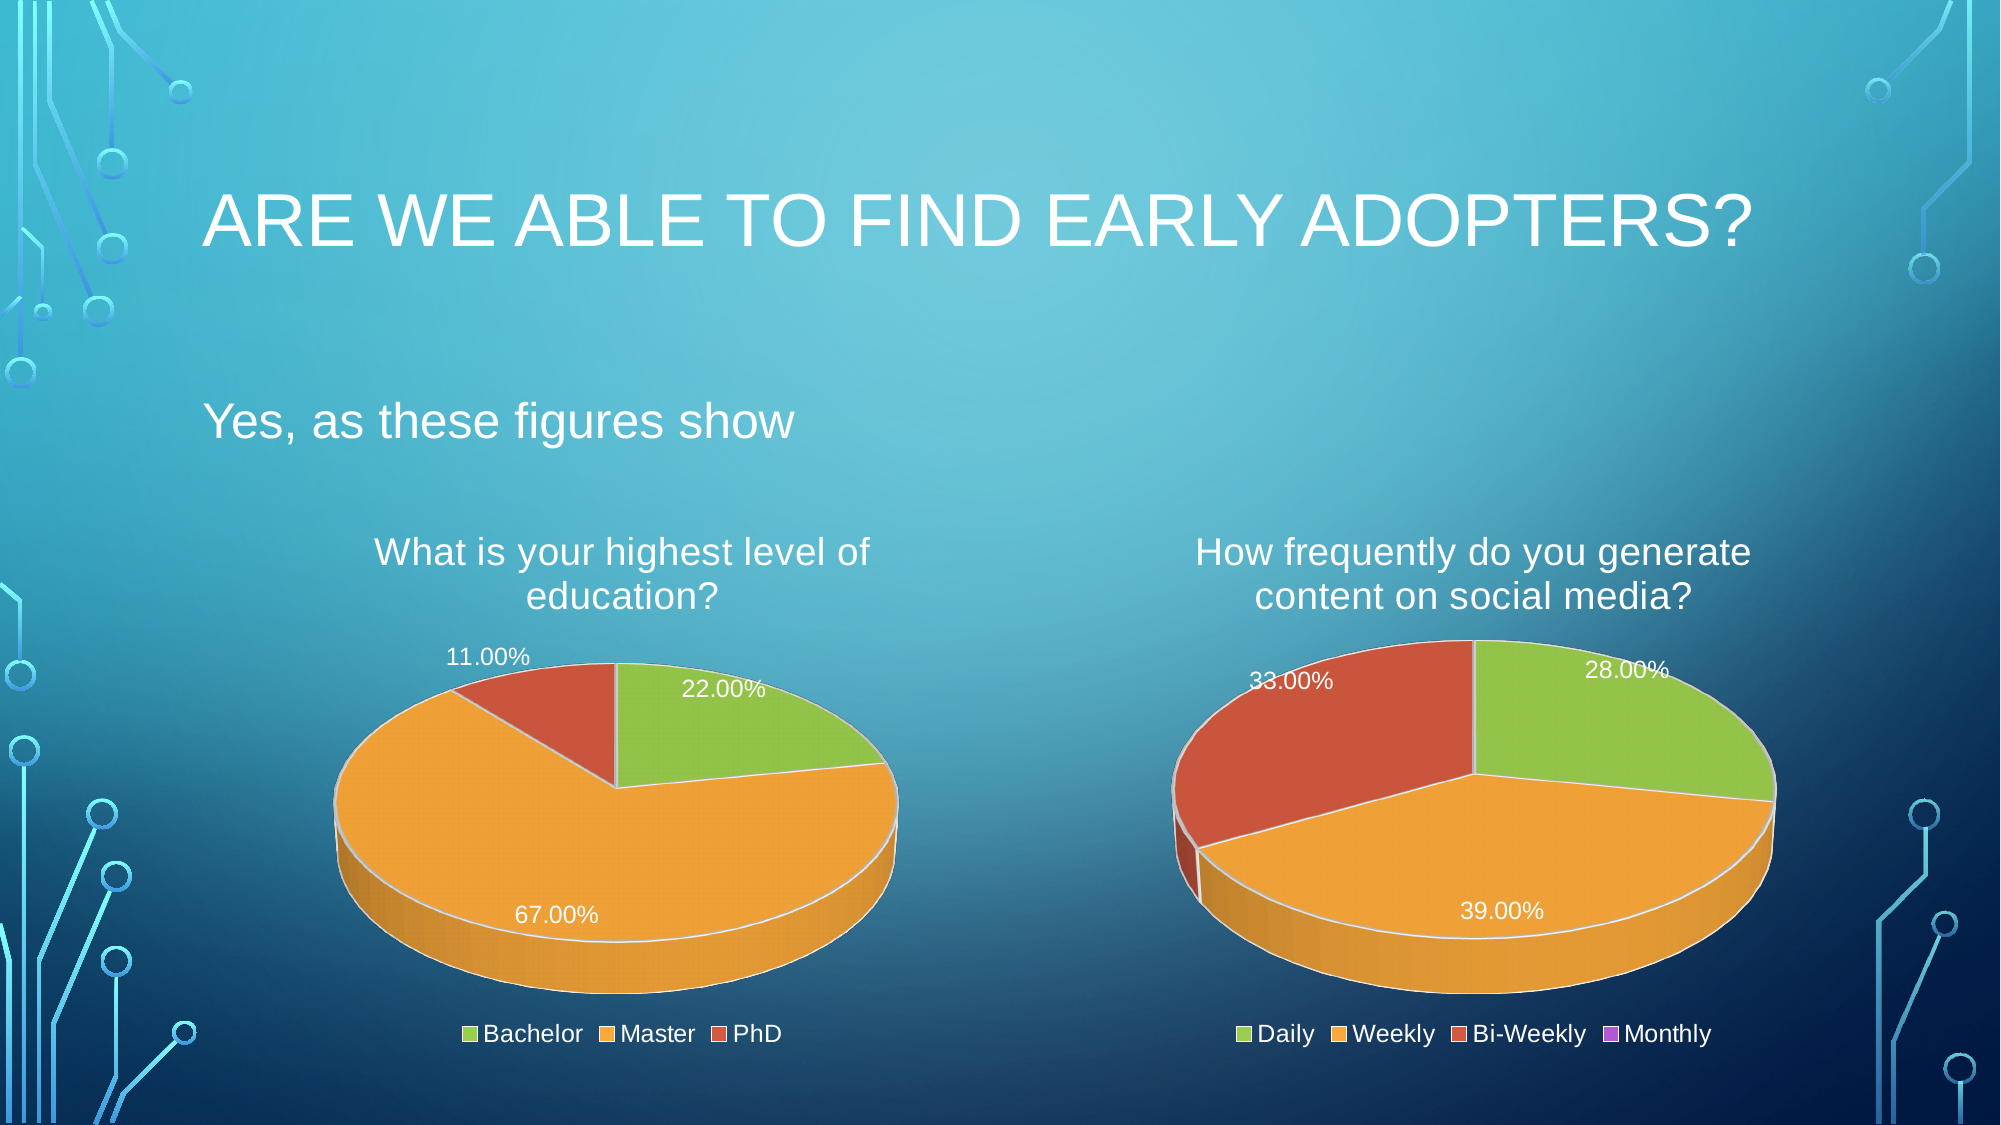

# Are we able to find early adopters?
Yes, as these figures show

[unsupported chart]

[unsupported chart]